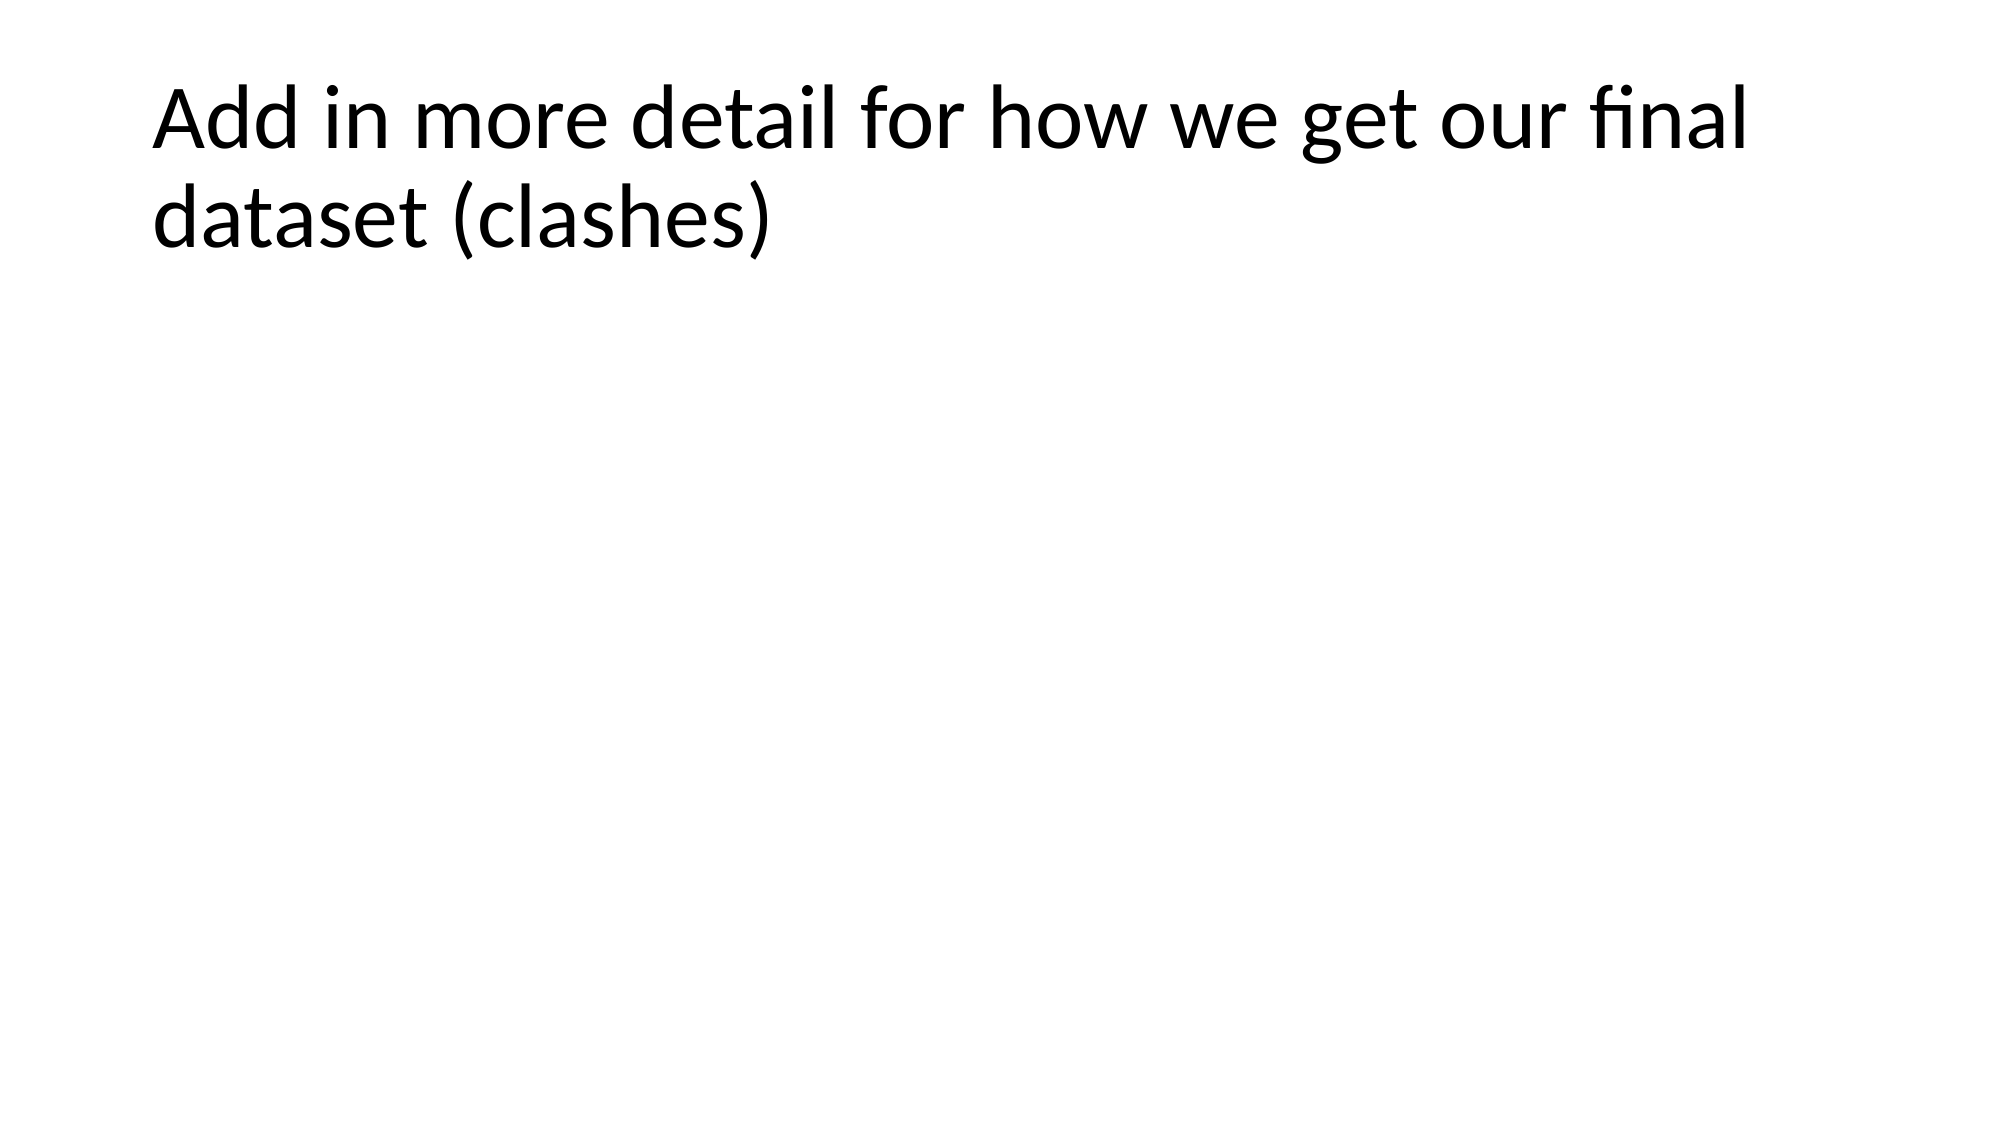

# Add in more detail for how we get our final dataset (clashes)